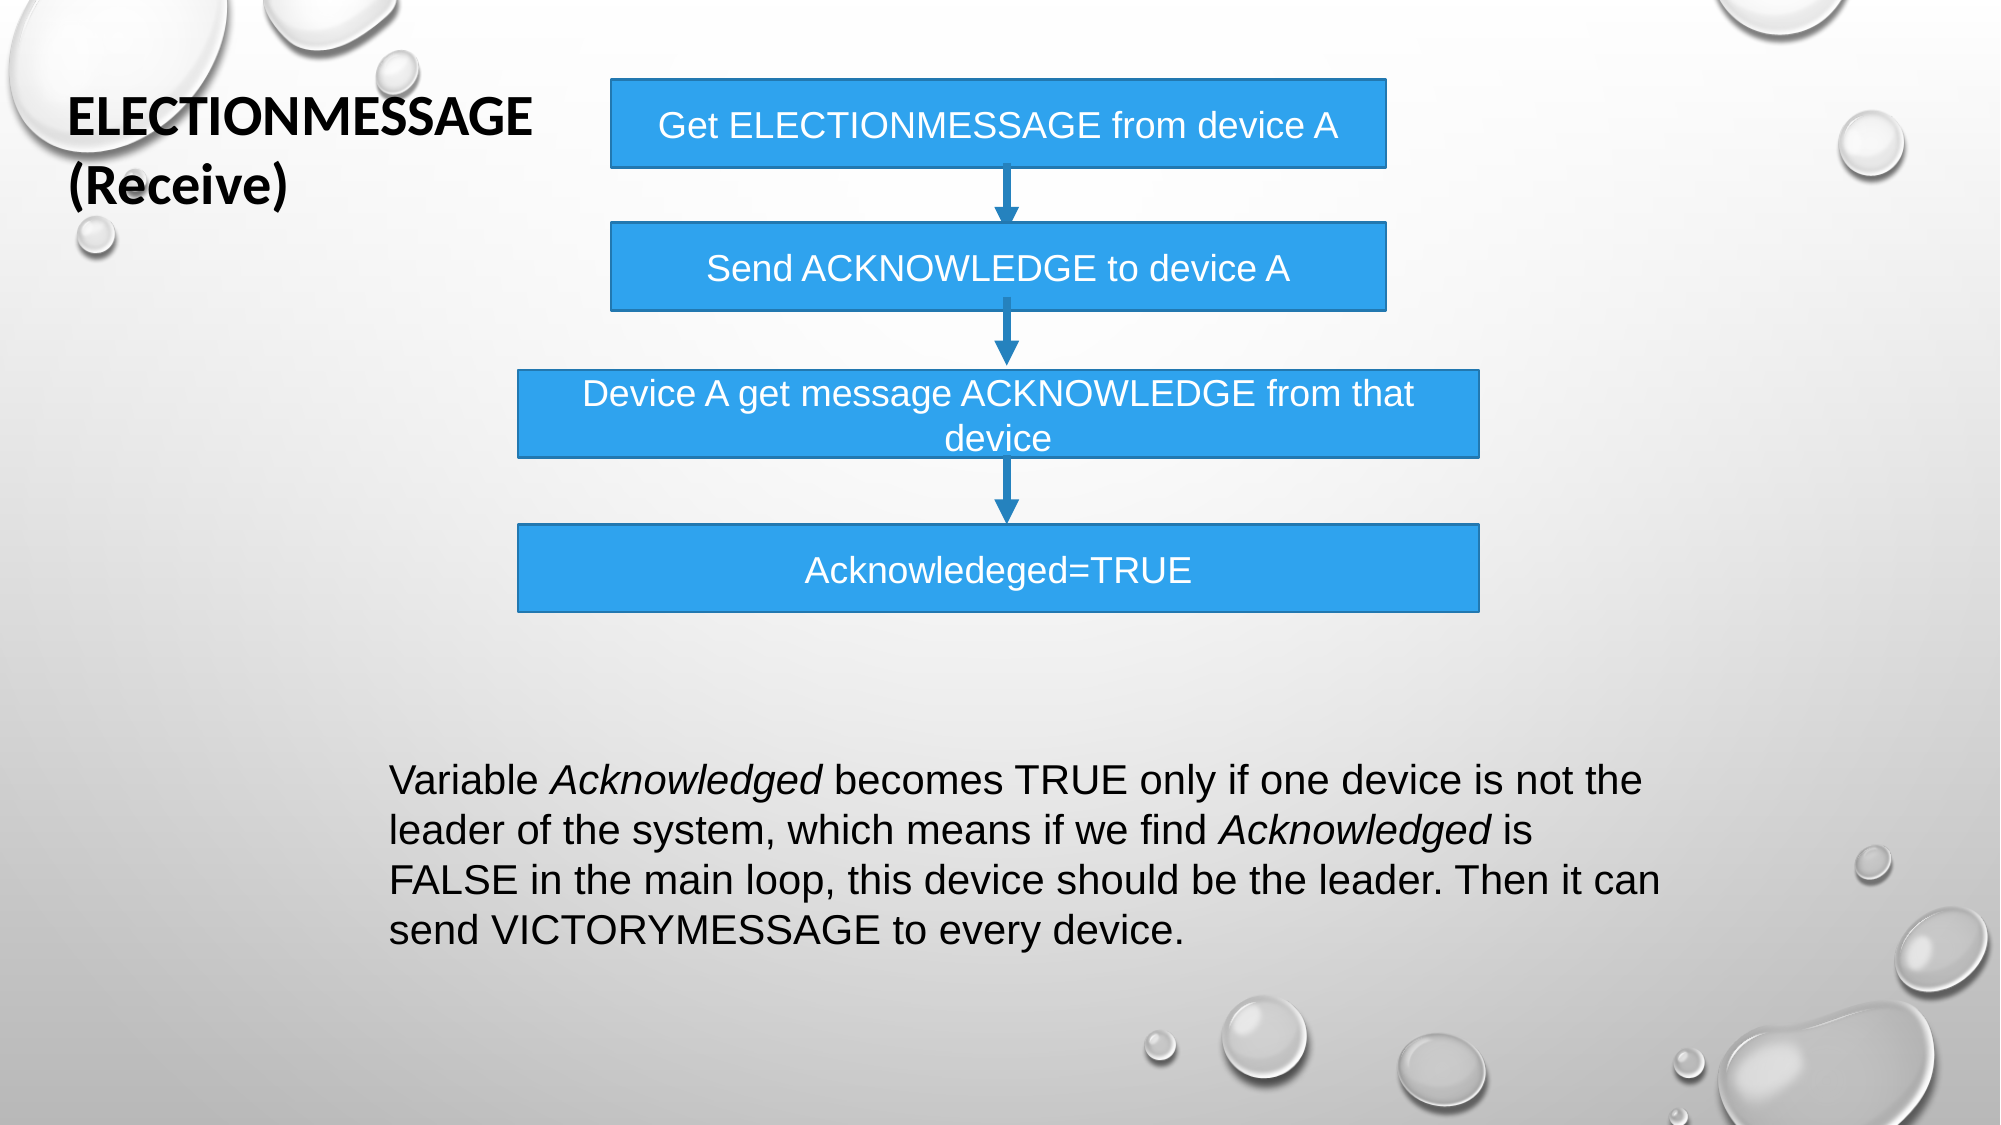

ELECTIONMESSAGE
(Receive)
Get ELECTIONMESSAGE from device A
Send ACKNOWLEDGE to device A
Device A get message ACKNOWLEDGE from that device
Acknowledeged=TRUE
Variable Acknowledged becomes TRUE only if one device is not the leader of the system, which means if we find Acknowledged is FALSE in the main loop, this device should be the leader. Then it can send VICTORYMESSAGE to every device.